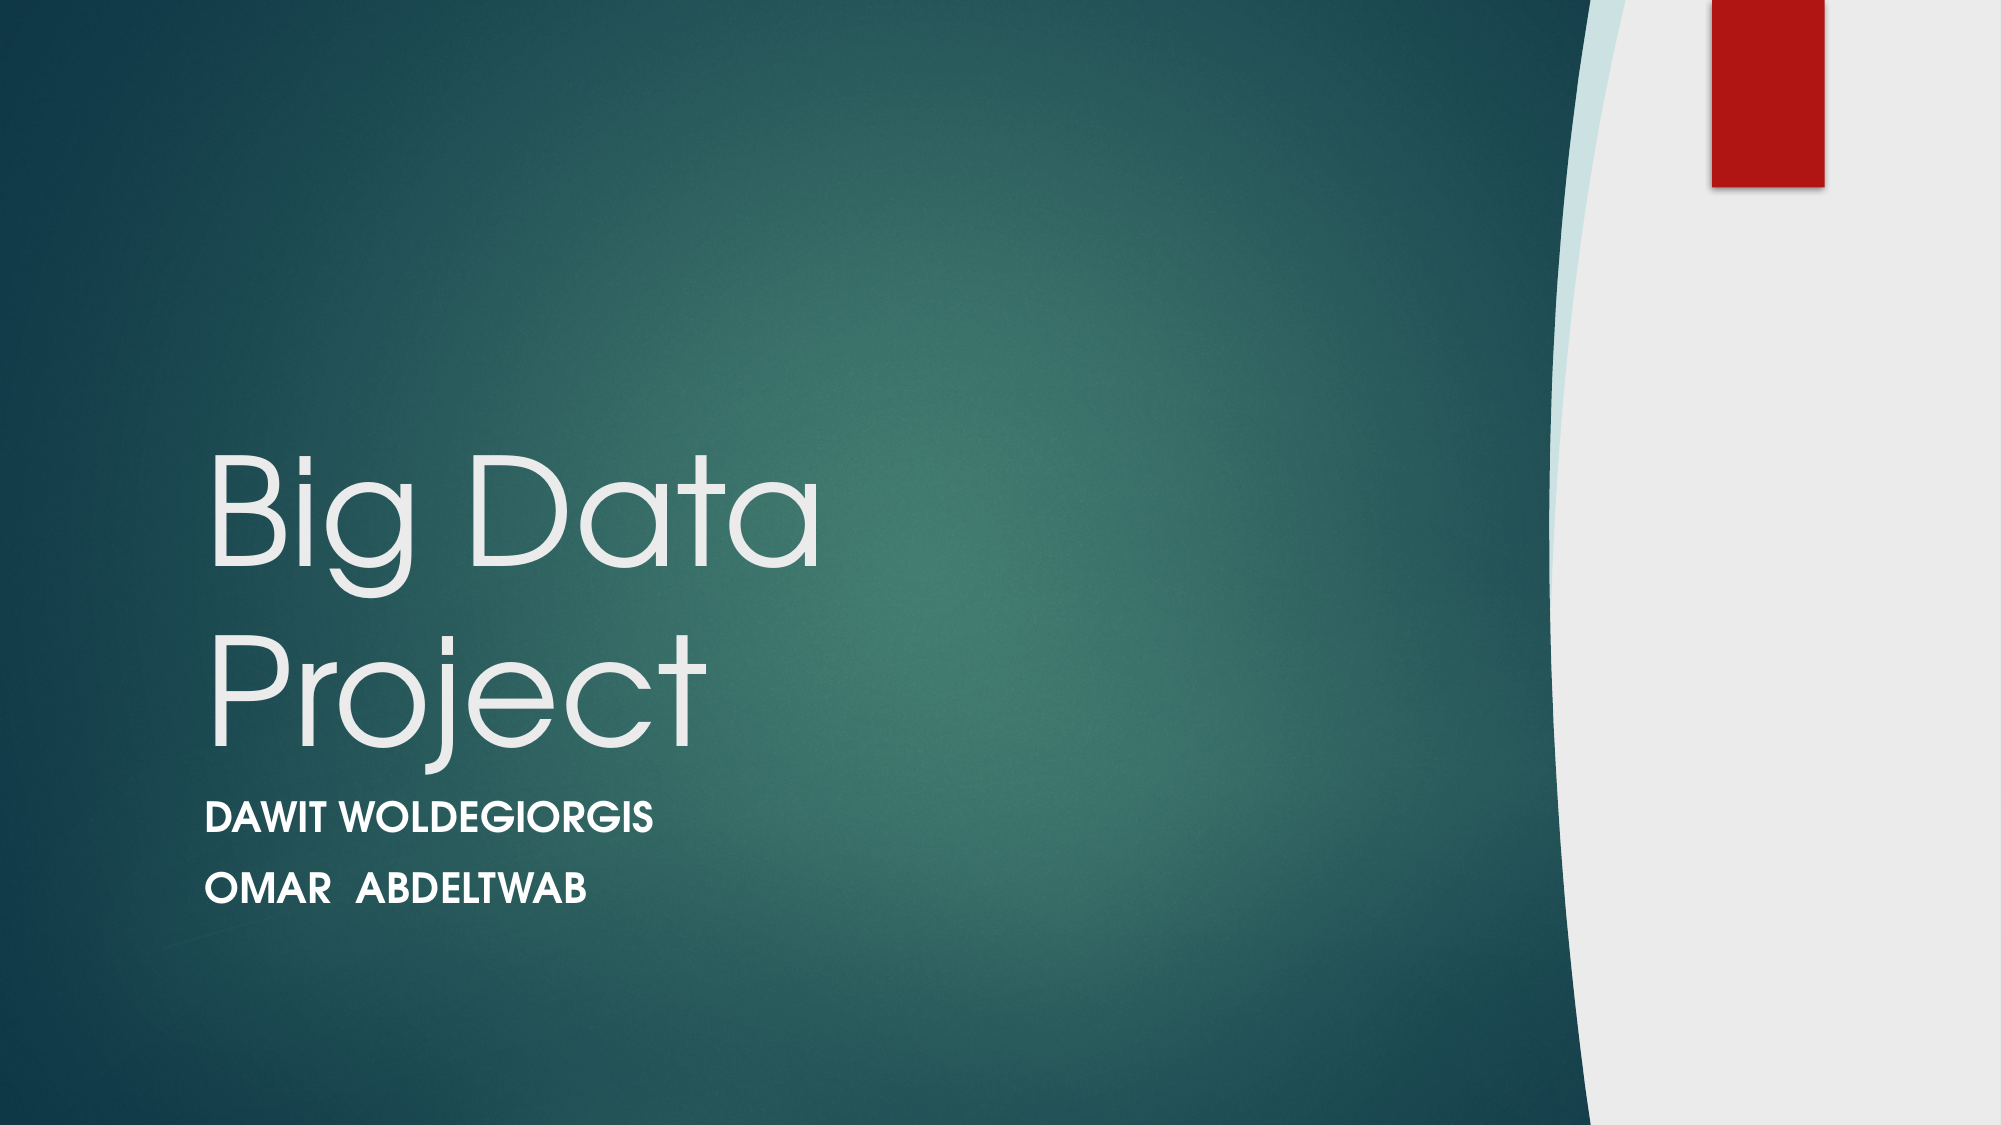

# Big Data Project
Dawit Woldegiorgis
Omar  AbdeltwaB